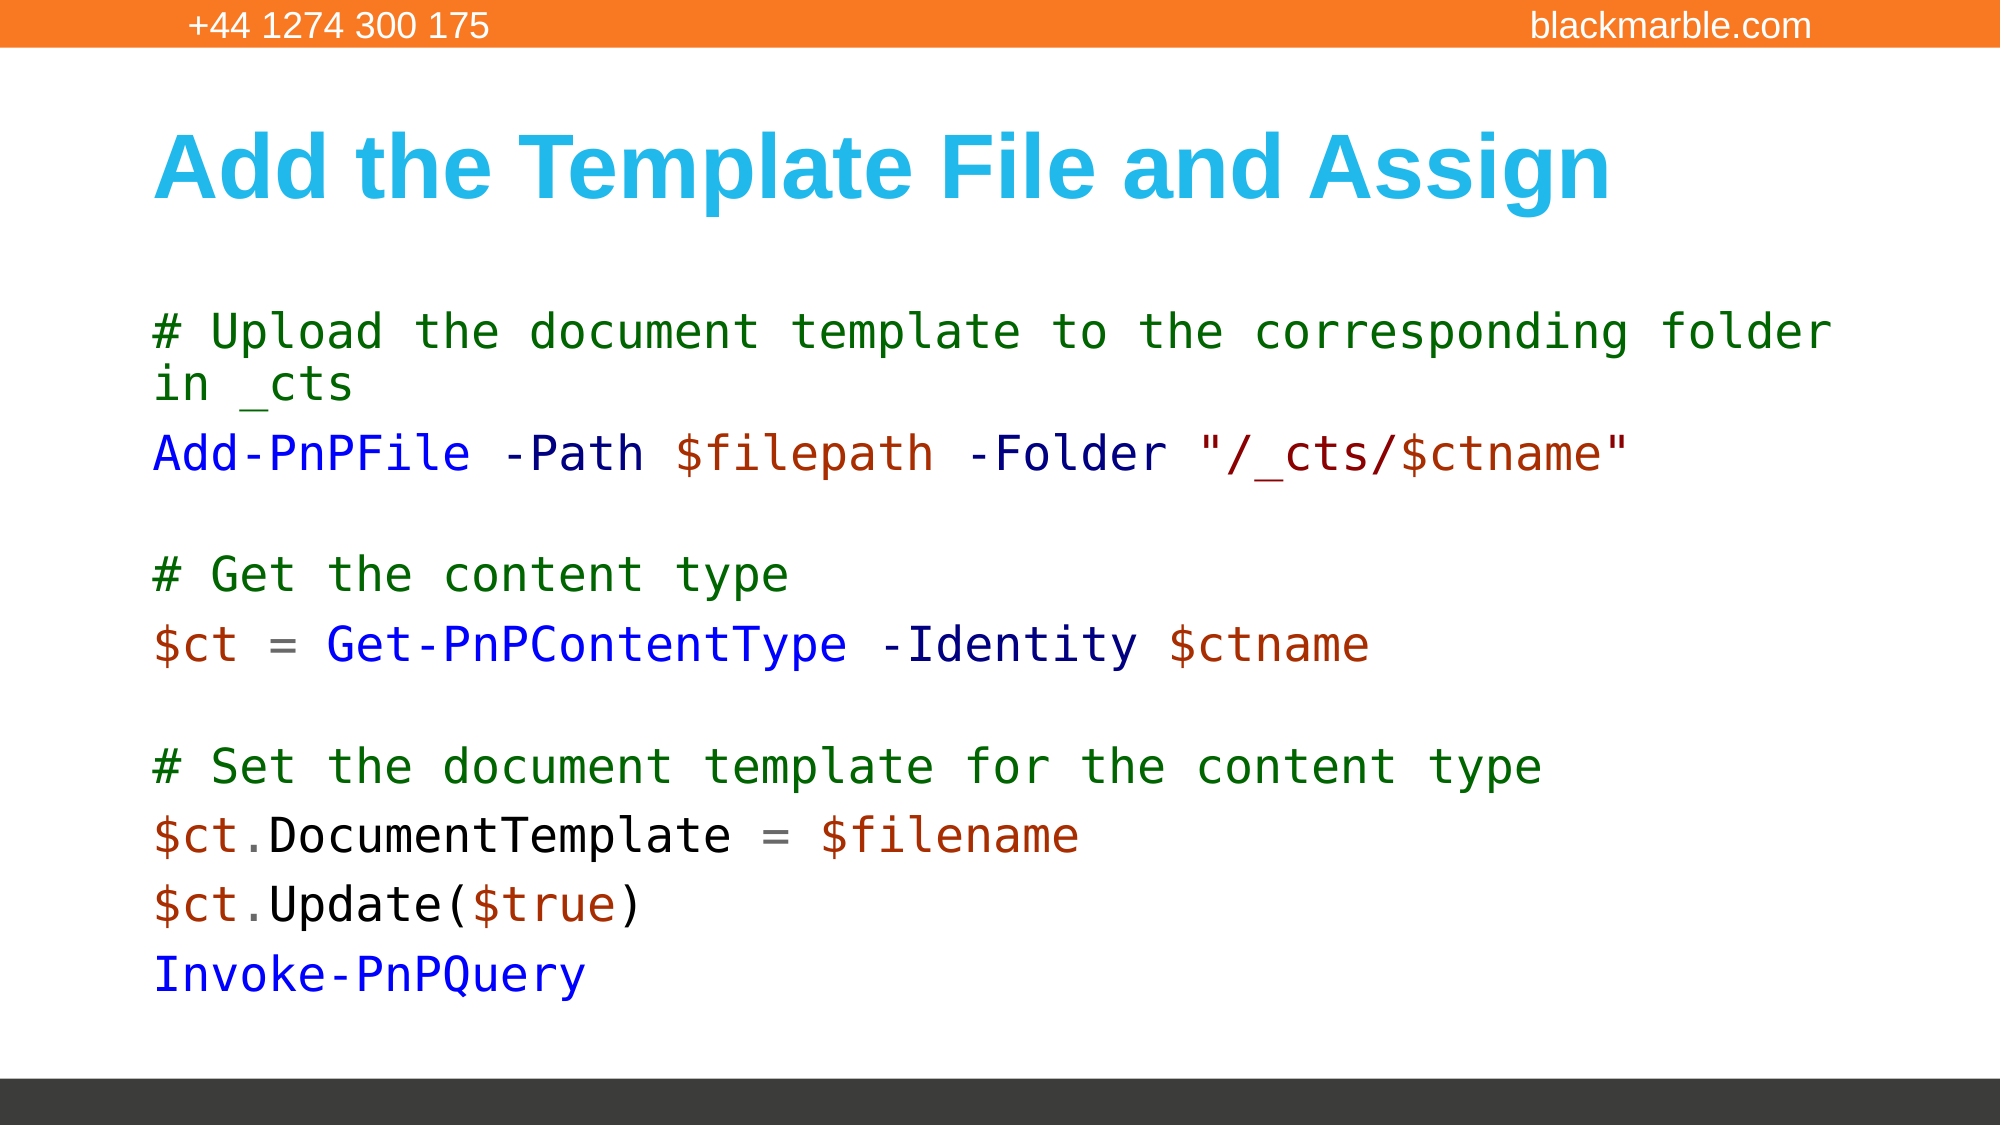

# Add the Template File and Assign
# Upload the document template to the corresponding folder in _cts
Add-PnPFile -Path $filepath -Folder "/_cts/$ctname"

# Get the content type
$ct = Get-PnPContentType -Identity $ctname

# Set the document template for the content type
$ct.DocumentTemplate = $filename
$ct.Update($true)
Invoke-PnPQuery